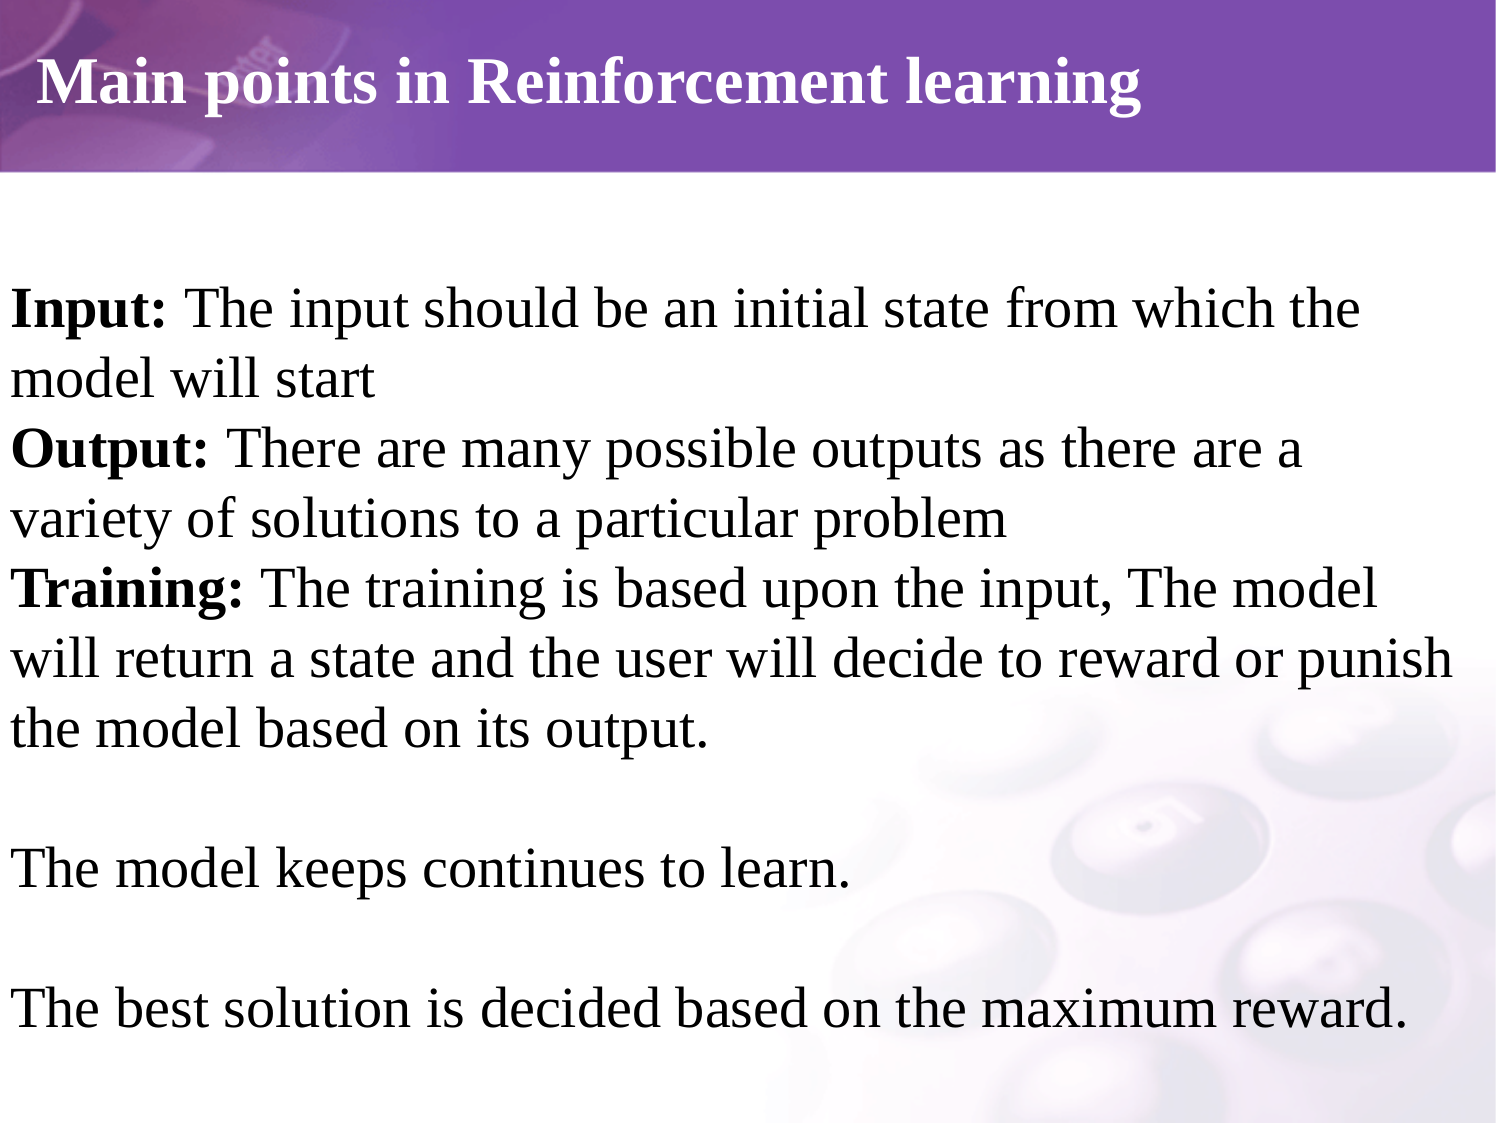

# Main points in Reinforcement learning

Input: The input should be an initial state from which the model will start
Output: There are many possible outputs as there are a variety of solutions to a particular problem
Training: The training is based upon the input, The model will return a state and the user will decide to reward or punish the model based on its output.

The model keeps continues to learn.

The best solution is decided based on the maximum reward.